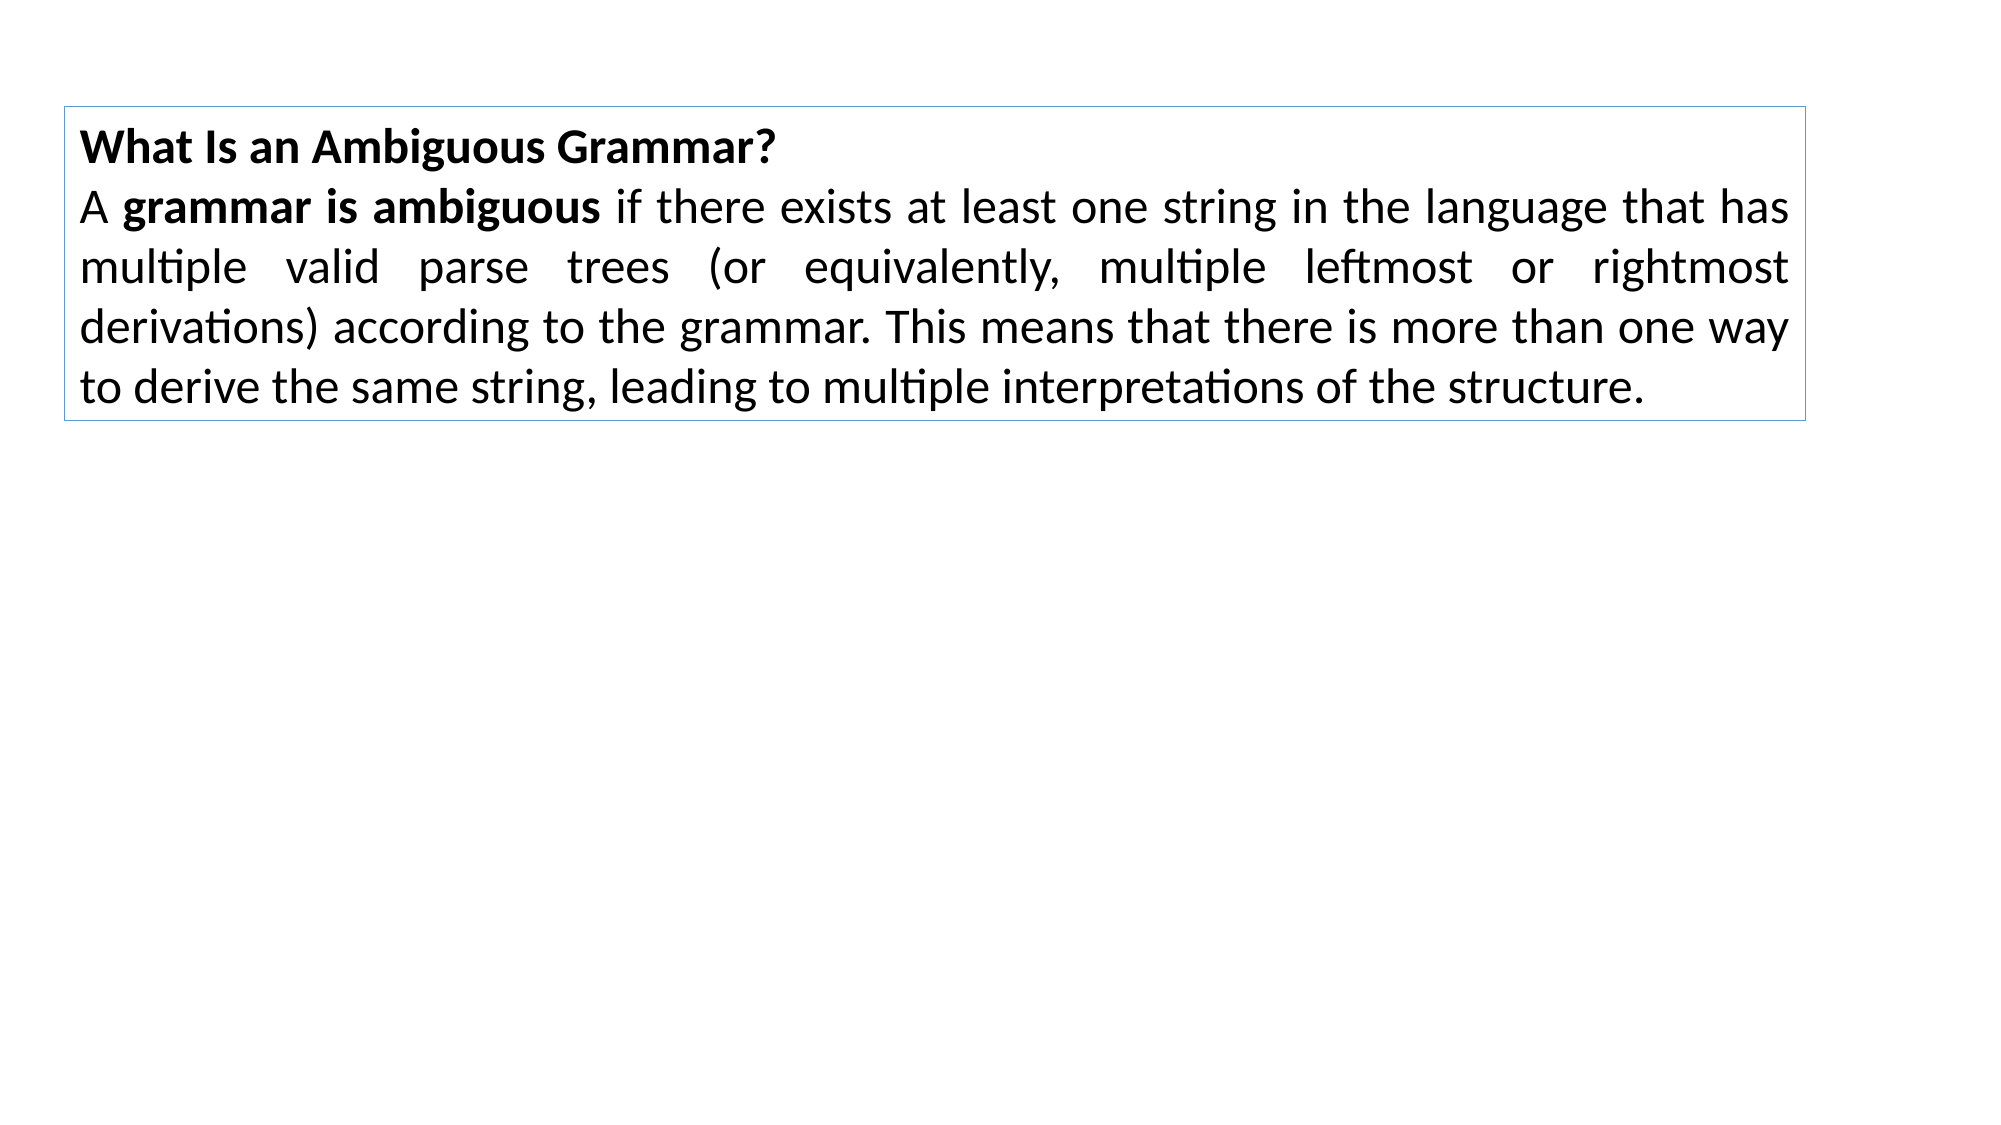

What Is an Ambiguous Grammar?
A grammar is ambiguous if there exists at least one string in the language that has multiple valid parse trees (or equivalently, multiple leftmost or rightmost derivations) according to the grammar. This means that there is more than one way to derive the same string, leading to multiple interpretations of the structure.